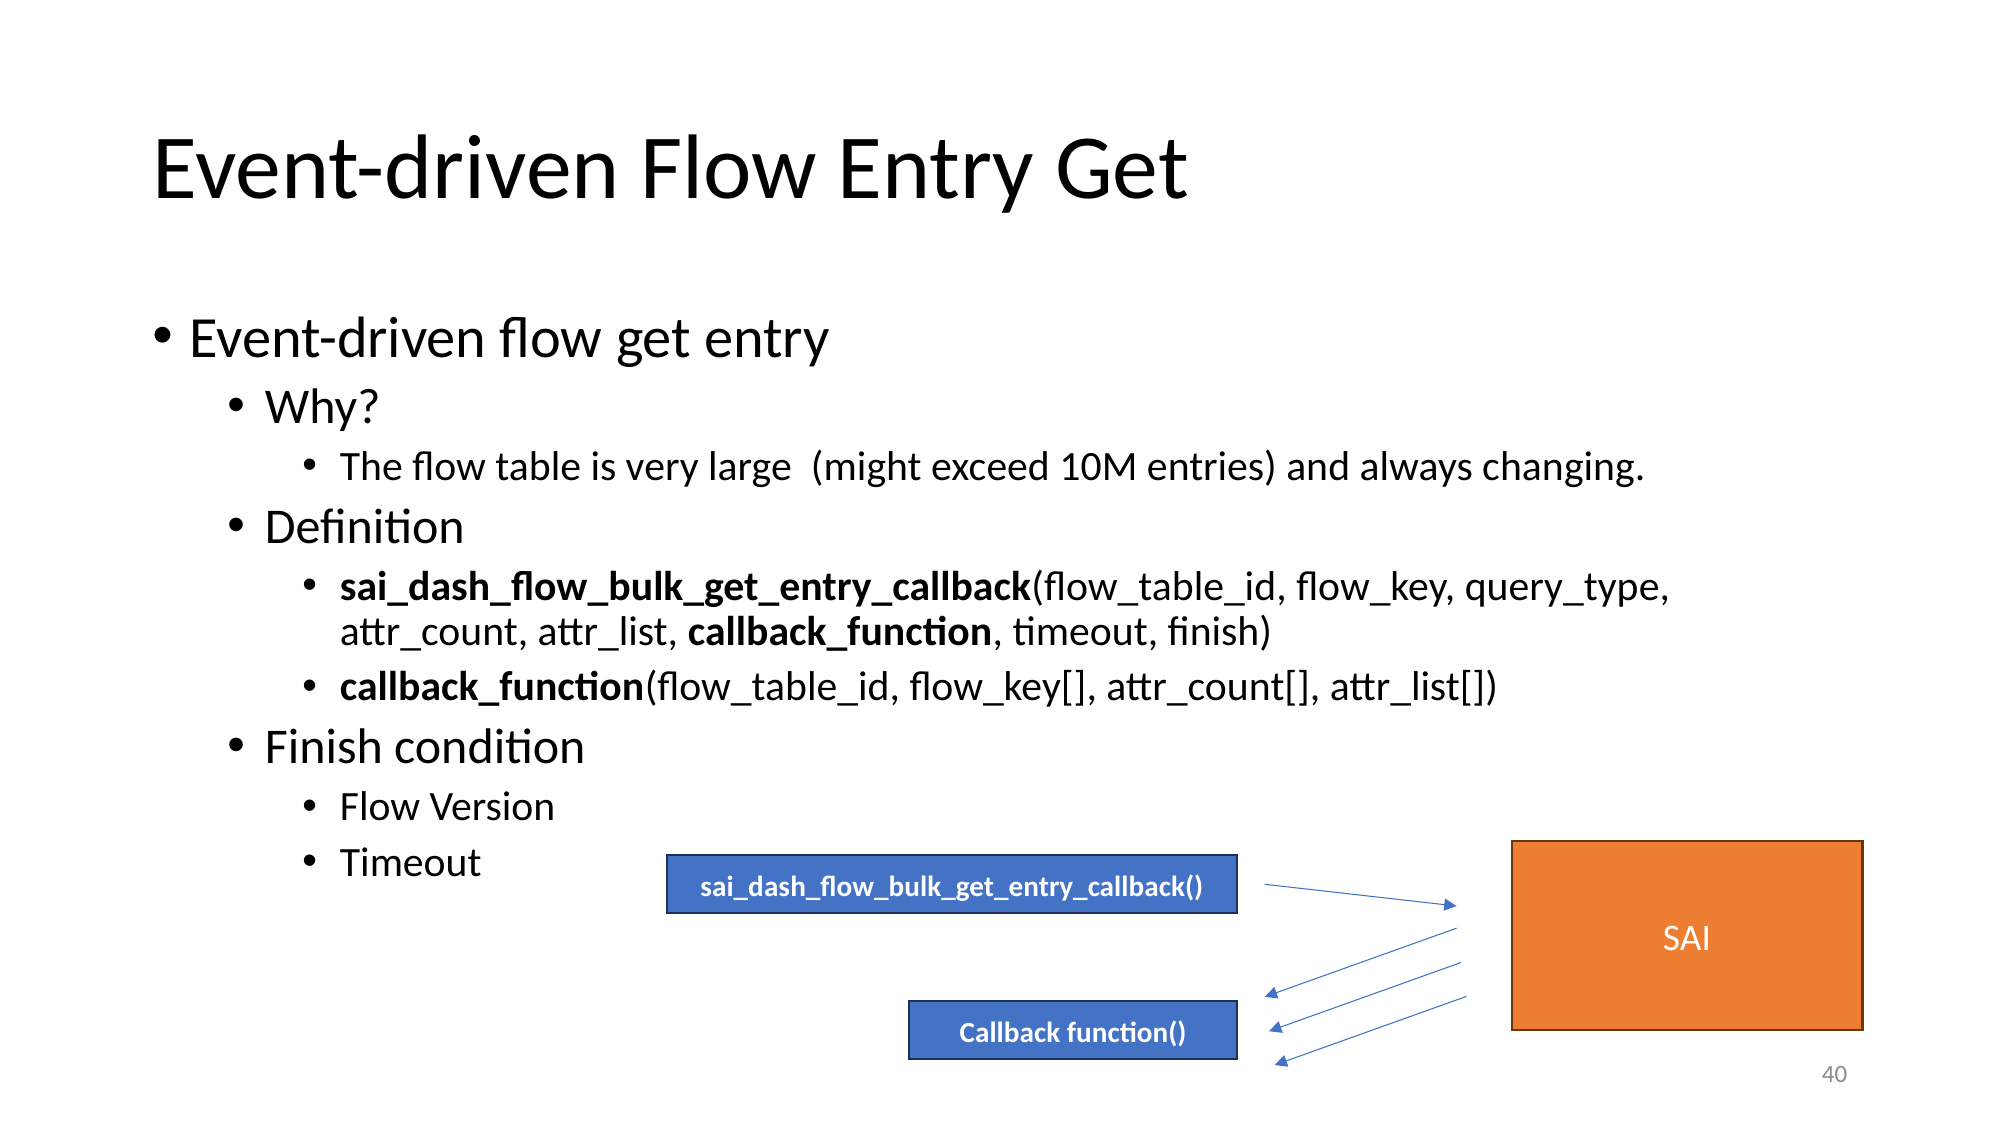

# Event-driven Flow Entry Get
Event-driven flow get entry
Why?
The flow table is very large  (might exceed 10M entries) and always changing.
Definition
sai_dash_flow_bulk_get_entry_callback(flow_table_id, flow_key, query_type, attr_count, attr_list, callback_function, timeout, finish)
callback_function(flow_table_id, flow_key[], attr_count[], attr_list[])
Finish condition
Flow Version
Timeout
SAI
sai_dash_flow_bulk_get_entry_callback()
Callback function()
40